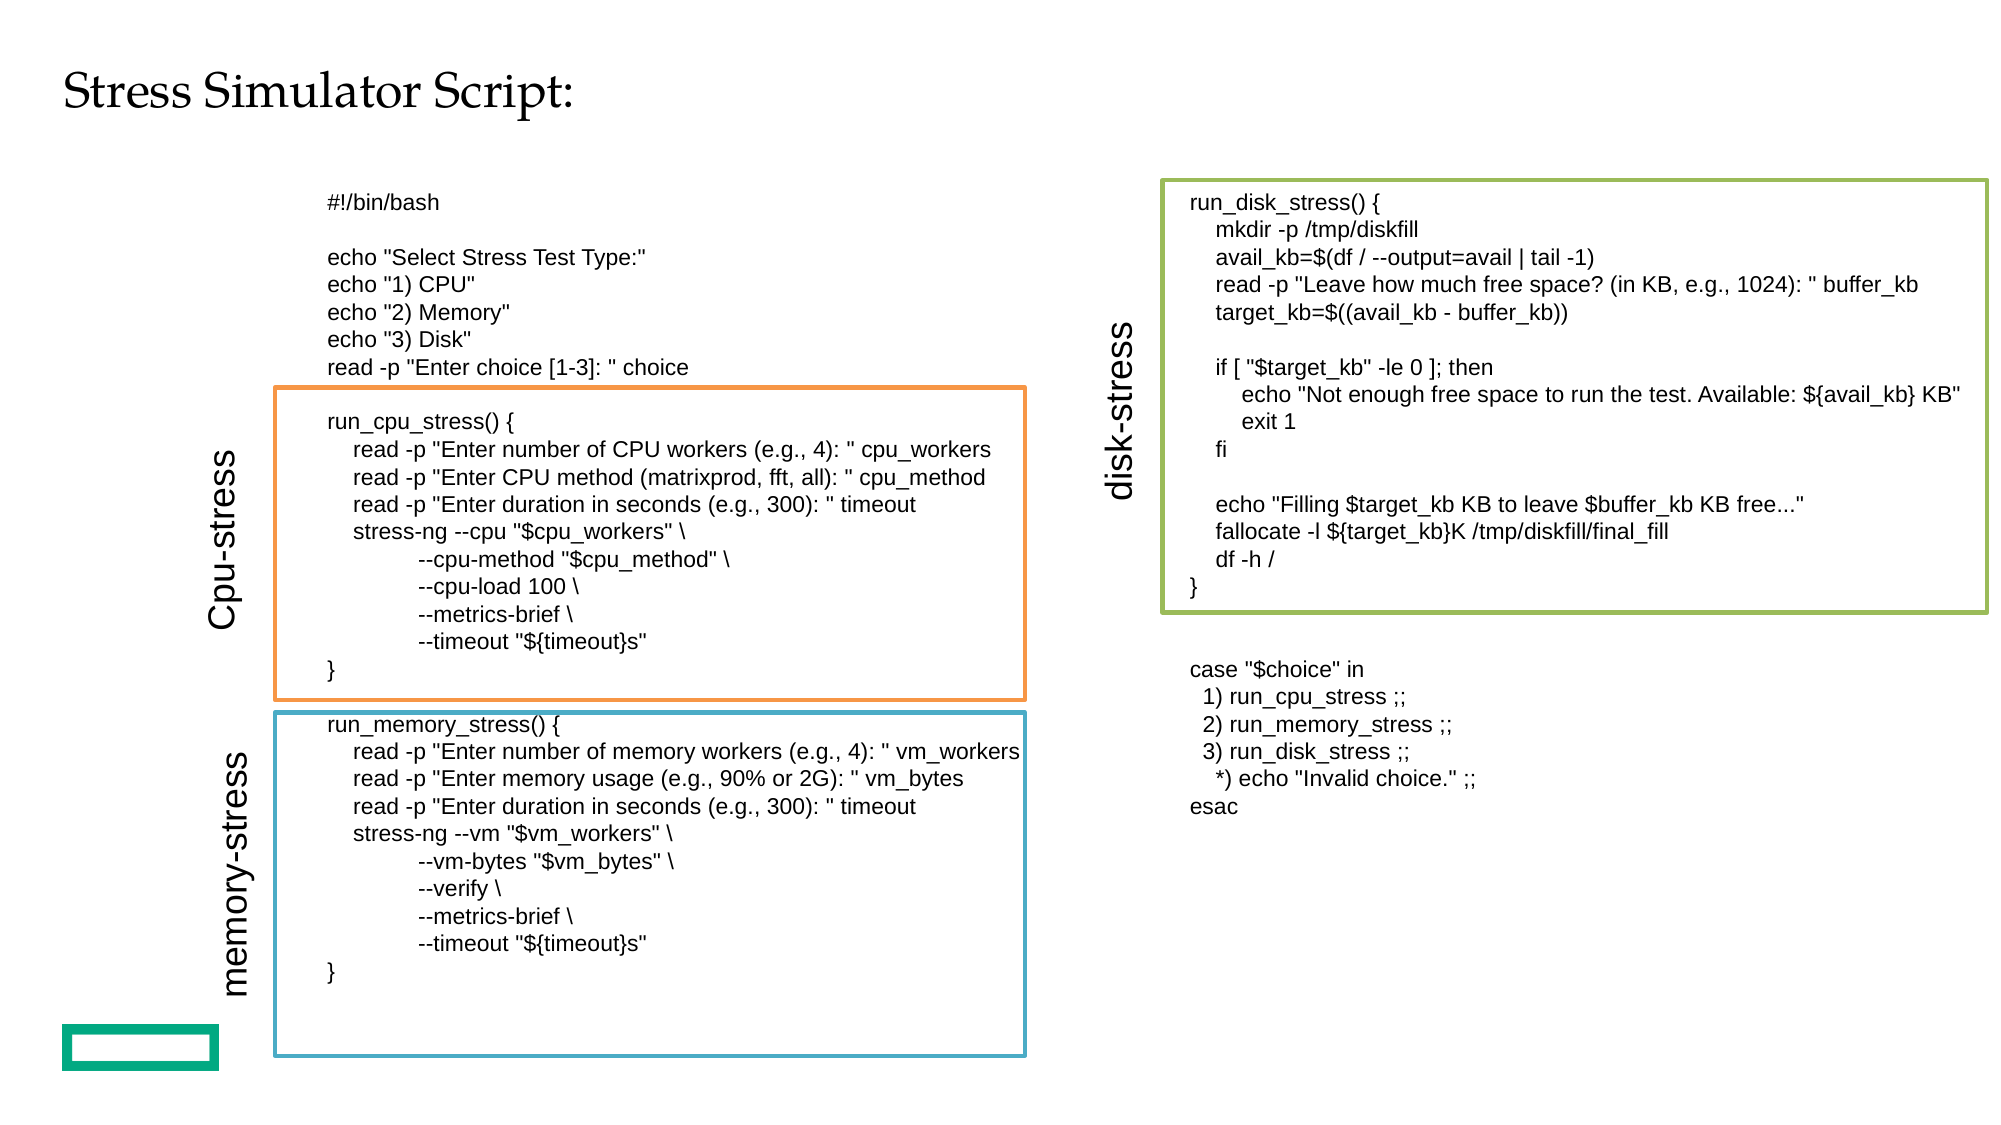

Stress Simulator Script:
#!/bin/bash
echo "Select Stress Test Type:"
echo "1) CPU"
echo "2) Memory"
echo "3) Disk"
read -p "Enter choice [1-3]: " choice
run_cpu_stress() {
    read -p "Enter number of CPU workers (e.g., 4): " cpu_workers
    read -p "Enter CPU method (matrixprod, fft, all): " cpu_method
    read -p "Enter duration in seconds (e.g., 300): " timeout
    stress-ng --cpu "$cpu_workers" \
              --cpu-method "$cpu_method" \
              --cpu-load 100 \
              --metrics-brief \
              --timeout "${timeout}s"
}
run_memory_stress() {
    read -p "Enter number of memory workers (e.g., 4): " vm_workers
    read -p "Enter memory usage (e.g., 90% or 2G): " vm_bytes
    read -p "Enter duration in seconds (e.g., 300): " timeout
    stress-ng --vm "$vm_workers" \
              --vm-bytes "$vm_bytes" \
              --verify \
              --metrics-brief \
              --timeout "${timeout}s"
}

run_disk_stress() {
    mkdir -p /tmp/diskfill
    avail_kb=$(df / --output=avail | tail -1)
    read -p "Leave how much free space? (in KB, e.g., 1024): " buffer_kb
    target_kb=$((avail_kb - buffer_kb))
    if [ "$target_kb" -le 0 ]; then
        echo "Not enough free space to run the test. Available: ${avail_kb} KB"
        exit 1
    fi
    echo "Filling $target_kb KB to leave $buffer_kb KB free..."
    fallocate -l ${target_kb}K /tmp/diskfill/final_fill
    df -h /
}
case "$choice" in
  1) run_cpu_stress ;;
  2) run_memory_stress ;;
  3) run_disk_stress ;;
    *) echo "Invalid choice." ;;
esac

disk-stress

Cpu-stress

memory-stress